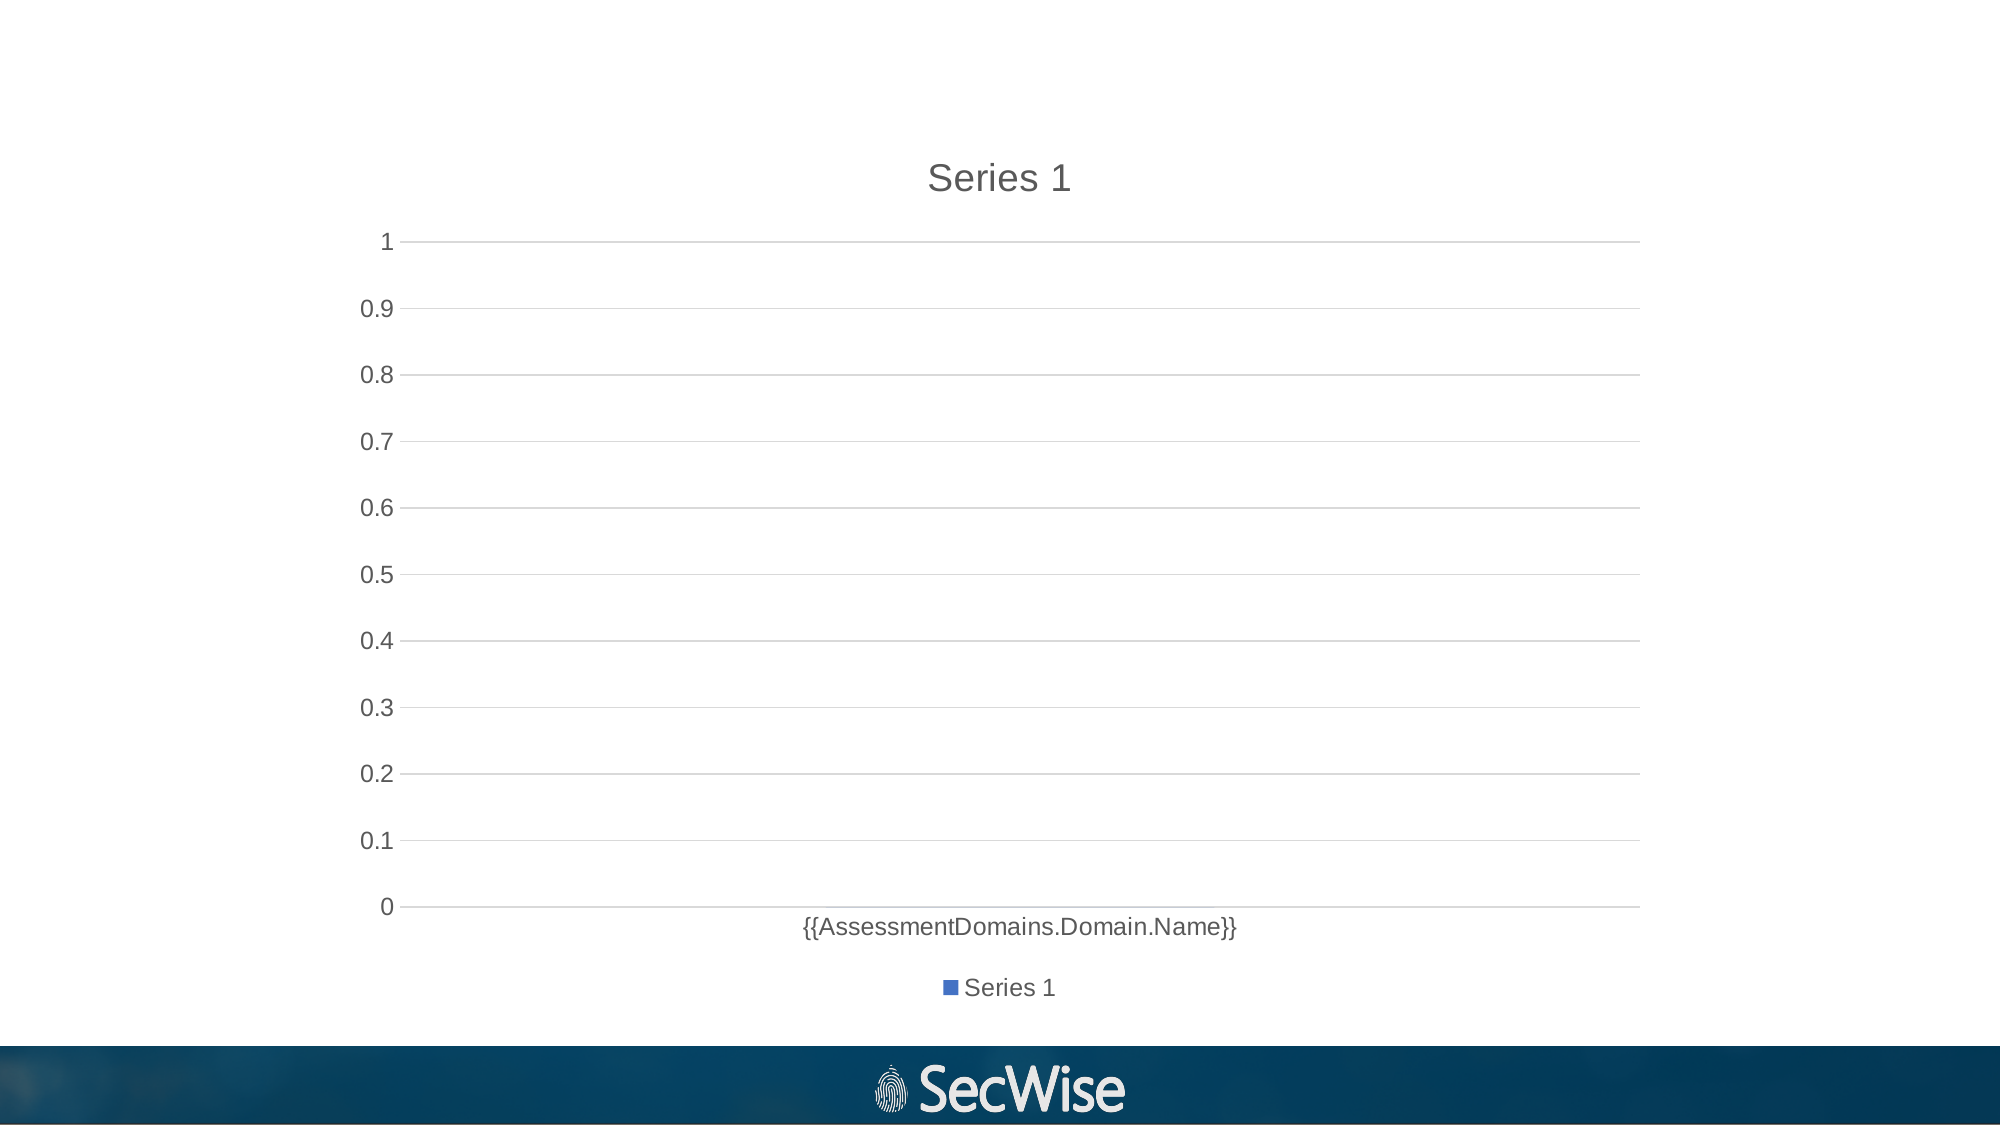

### Chart:

| Category | Series 1 |
|---|---|
| {{AssessmentDomains.Domain.Name}} | 0.0 |